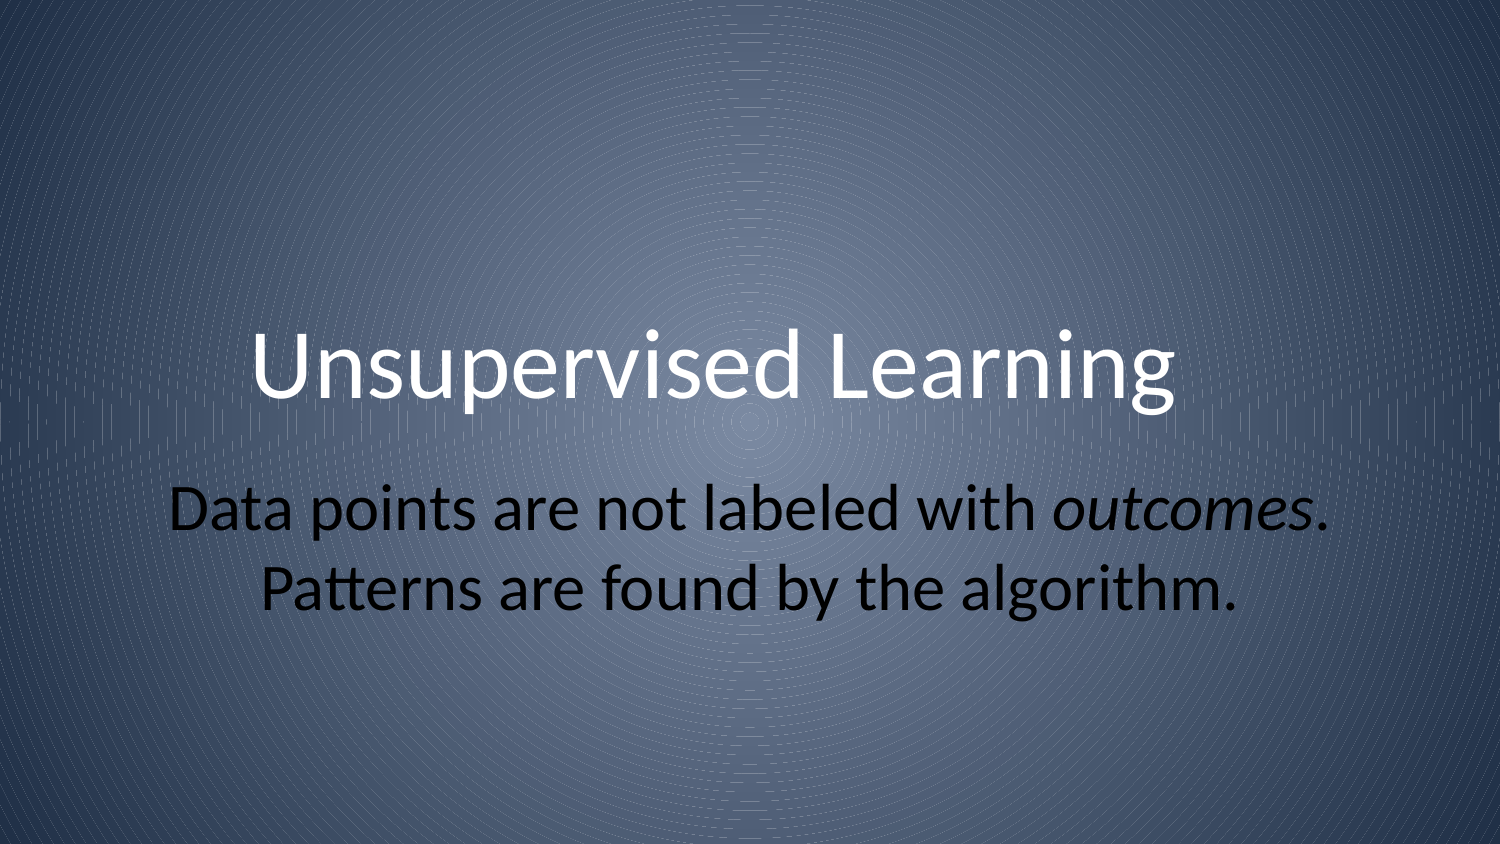

# Unsupervised Learning
Data points are not labeled with outcomes. Patterns are found by the algorithm.